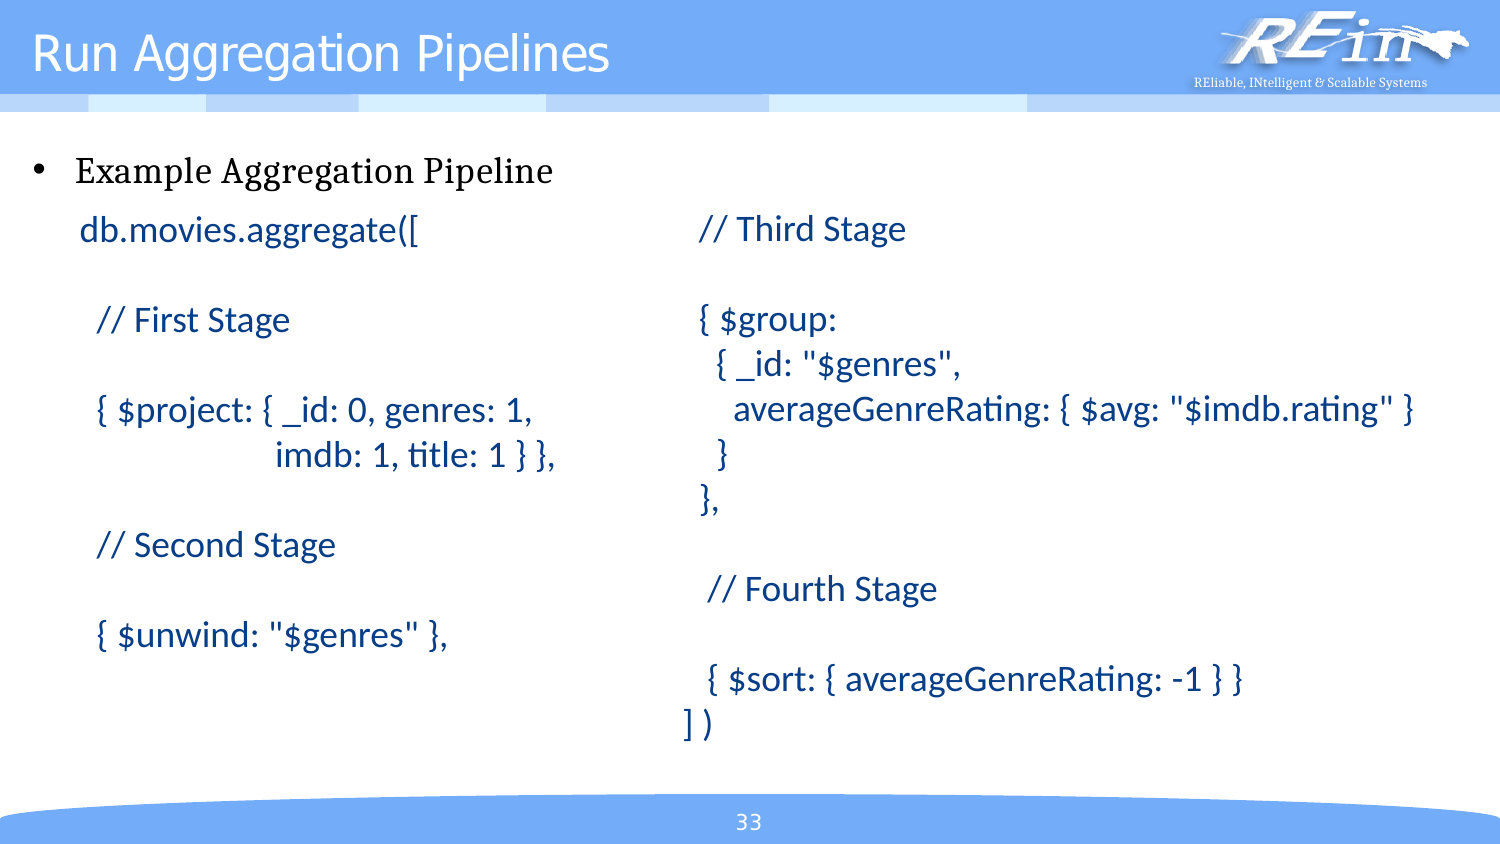

# Run Aggregation Pipelines
Example Aggregation Pipeline

  // Third Stage

  { $group:
    { _id: "$genres",
      averageGenreRating: { $avg: "$imdb.rating" }
    }
  },

   // Fourth Stage

   { $sort: { averageGenreRating: -1 } }
] )
db.movies.aggregate([

  // First Stage

  { $project: { _id: 0, genres: 1,
                       imdb: 1, title: 1 } },

  // Second Stage

  { $unwind: "$genres" },

33